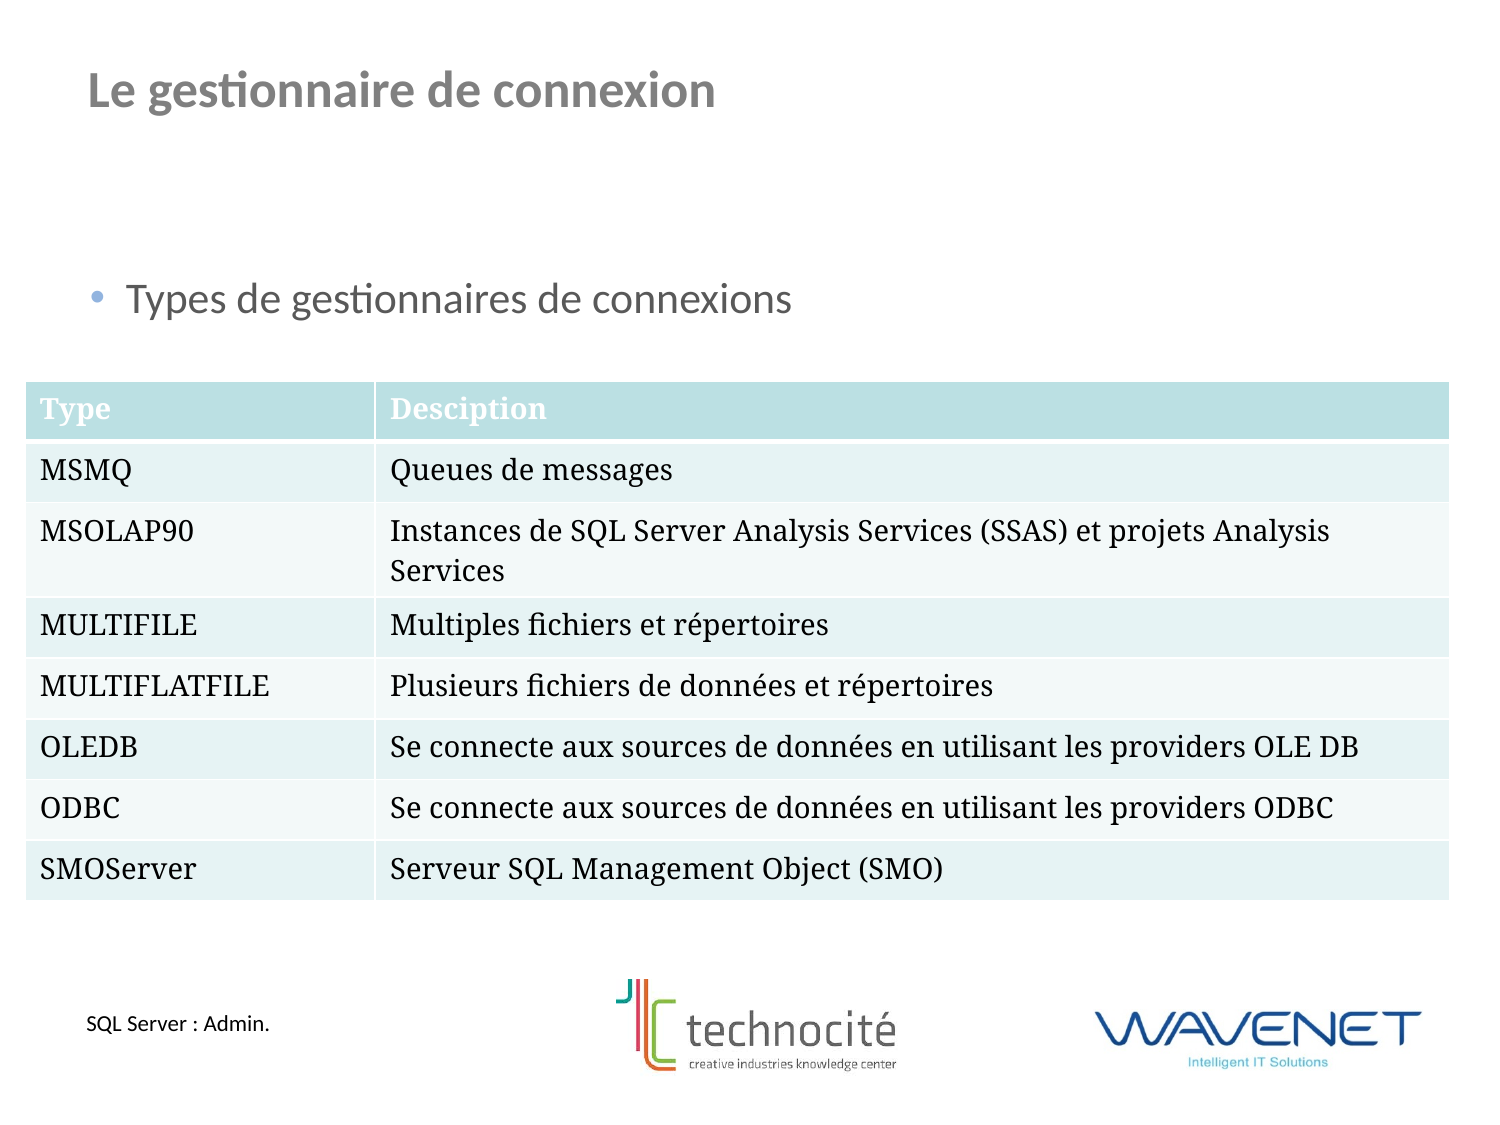

Le gestionnaire de connexion
Types de gestionnaires de connexions

| Type | Desciption |
| --- | --- |
| MSMQ | Queues de messages |
| MSOLAP90 | Instances de SQL Server Analysis Services (SSAS) et projets Analysis Services |
| MULTIFILE | Multiples fichiers et répertoires |
| MULTIFLATFILE | Plusieurs fichiers de données et répertoires |
| OLEDB | Se connecte aux sources de données en utilisant les providers OLE DB |
| ODBC | Se connecte aux sources de données en utilisant les providers ODBC |
| SMOServer | Serveur SQL Management Object (SMO) |
SQL Server : Admin.